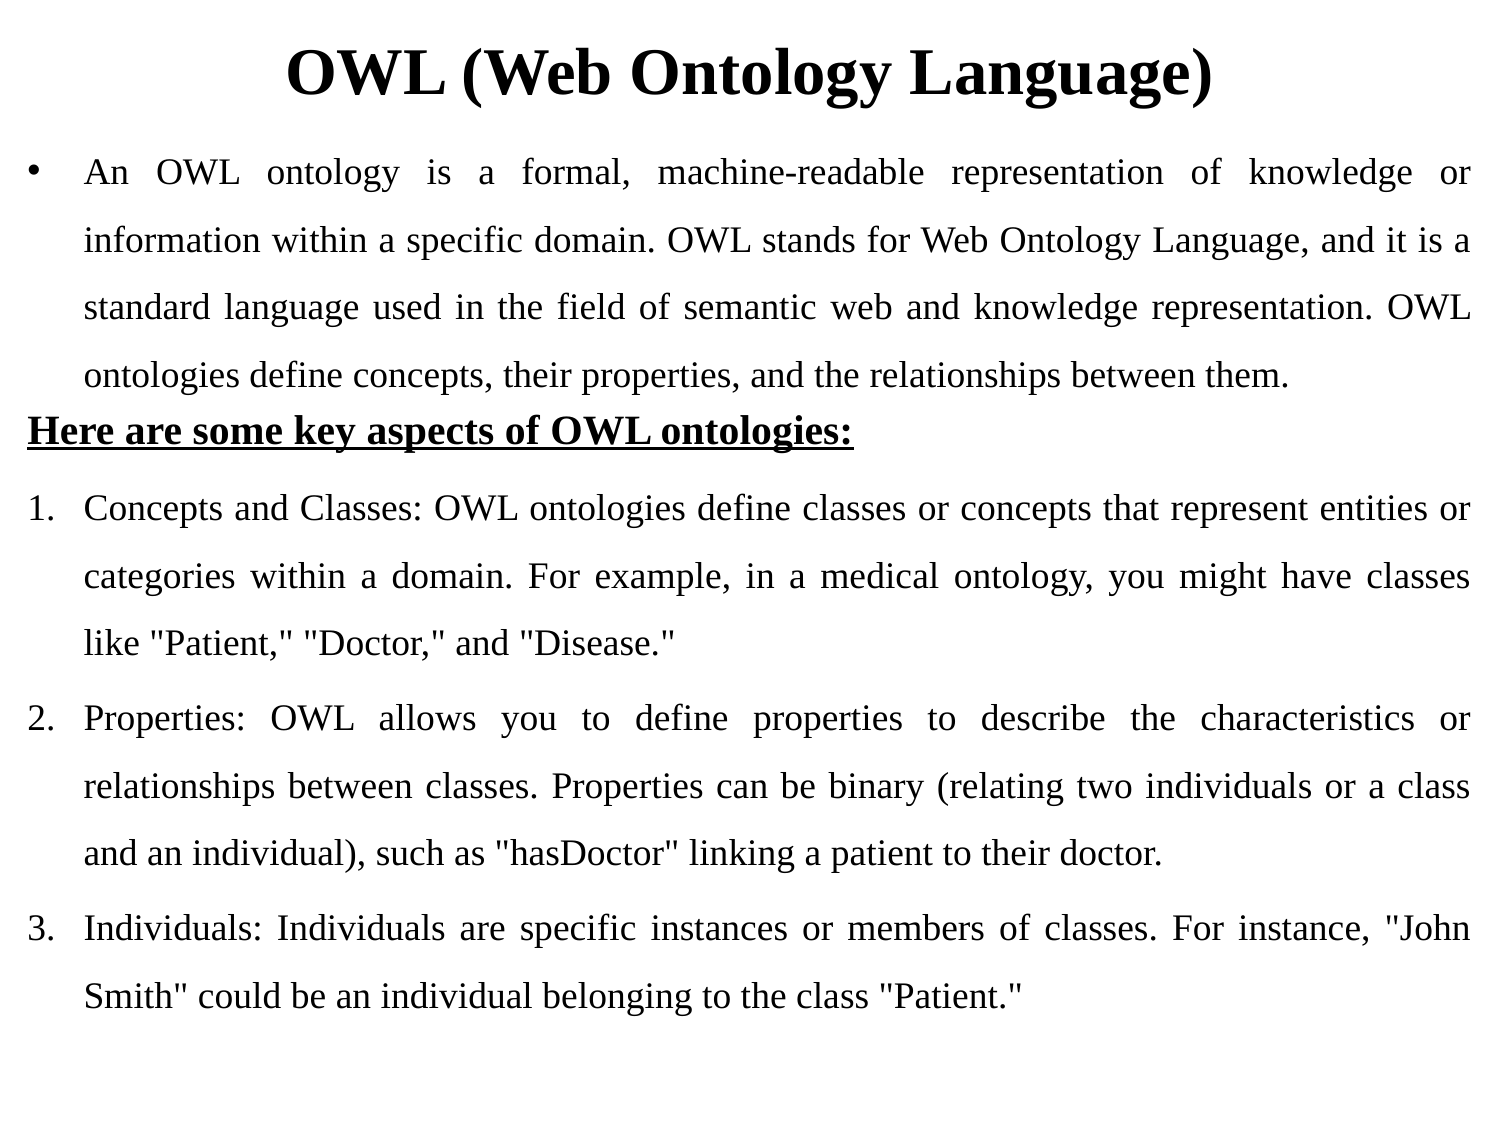

# OWL (Web Ontology Language)
An OWL ontology is a formal, machine-readable representation of knowledge or information within a specific domain. OWL stands for Web Ontology Language, and it is a standard language used in the field of semantic web and knowledge representation. OWL ontologies define concepts, their properties, and the relationships between them.
Here are some key aspects of OWL ontologies:
Concepts and Classes: OWL ontologies define classes or concepts that represent entities or categories within a domain. For example, in a medical ontology, you might have classes like "Patient," "Doctor," and "Disease."
Properties: OWL allows you to define properties to describe the characteristics or relationships between classes. Properties can be binary (relating two individuals or a class and an individual), such as "hasDoctor" linking a patient to their doctor.
Individuals: Individuals are specific instances or members of classes. For instance, "John Smith" could be an individual belonging to the class "Patient."